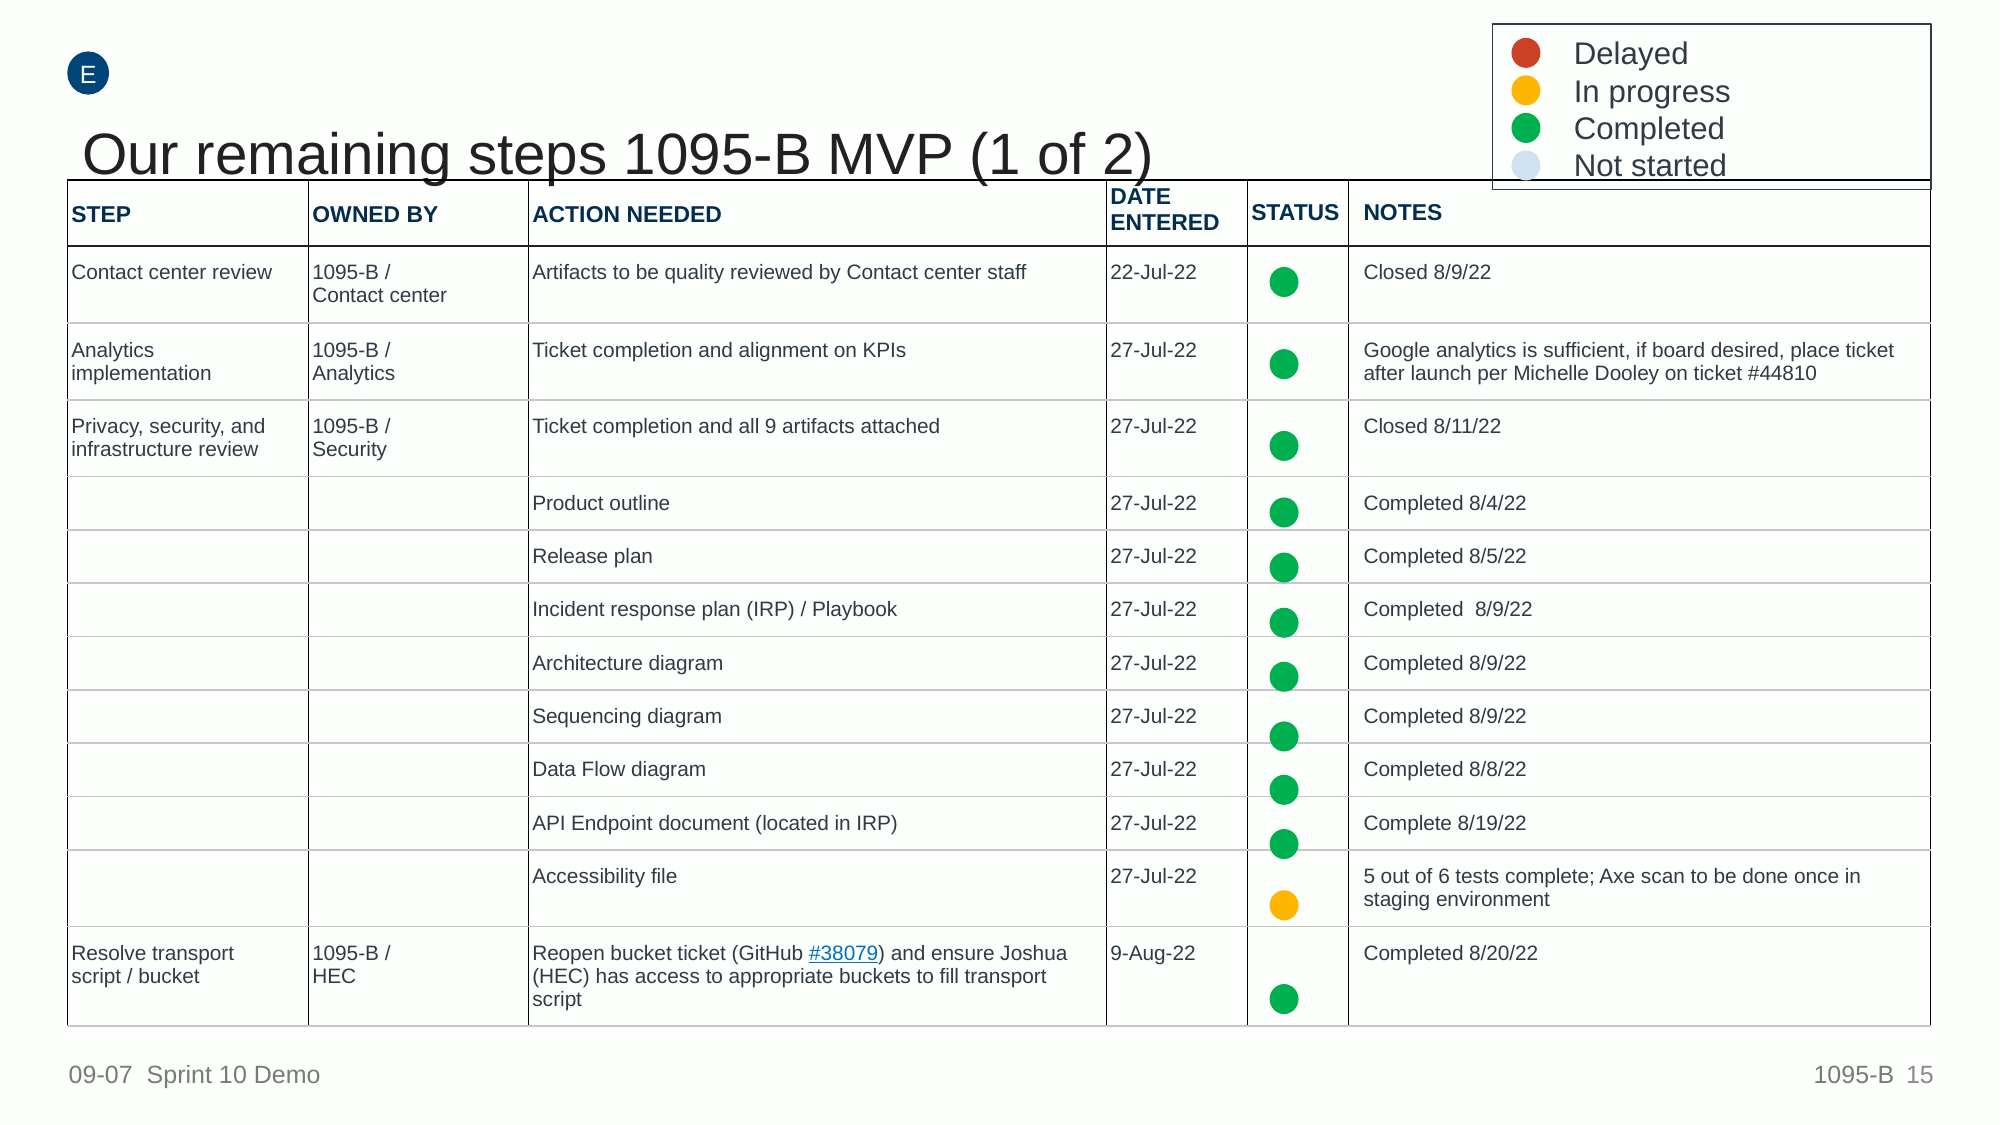

Delayed
In progress
Completed
Not started

E

# Our remaining steps 1095-B MVP (1 of 2)

| STEP | OWNED BY | ACTION NEEDED | DATE ENTERED | STATUS | NOTES |
| --- | --- | --- | --- | --- | --- |
| Contact center review | 1095-B / Contact center | Artifacts to be quality reviewed by Contact center staff | 22-Jul-22 |  | Closed 8/9/22 |
| Analytics implementation | 1095-B / Analytics | Ticket completion and alignment on KPIs | 27-Jul-22 |  | Google analytics is sufficient, if board desired, place ticket after launch per Michelle Dooley on ticket #44810 |
| Privacy, security, and infrastructure review | 1095-B / Security | Ticket completion and all 9 artifacts attached | 27-Jul-22 |  | Closed 8/11/22 |
|  |  | Product outline | 27-Jul-22 |  | Completed 8/4/22 |
|  |  | Release plan | 27-Jul-22 |  | Completed 8/5/22 |
|  |  | Incident response plan (IRP) / Playbook | 27-Jul-22 |  | Completed 8/9/22 |
|  |  | Architecture diagram | 27-Jul-22 |  | Completed 8/9/22 |
|  |  | Sequencing diagram | 27-Jul-22 |  | Completed 8/9/22 |
|  |  | Data Flow diagram | 27-Jul-22 |  | Completed 8/8/22 |
|  |  | API Endpoint document (located in IRP) | 27-Jul-22 |  | Complete 8/19/22 |
|  |  | Accessibility file | 27-Jul-22 |  | 5 out of 6 tests complete; Axe scan to be done once in staging environment |
| Resolve transport script / bucket | 1095-B / HEC | Reopen bucket ticket (GitHub #38079) and ensure Joshua (HEC) has access to appropriate buckets to fill transport script | 9-Aug-22 |  | Completed 8/20/22 |

15
09-07  Sprint 10 Demo
1095-B